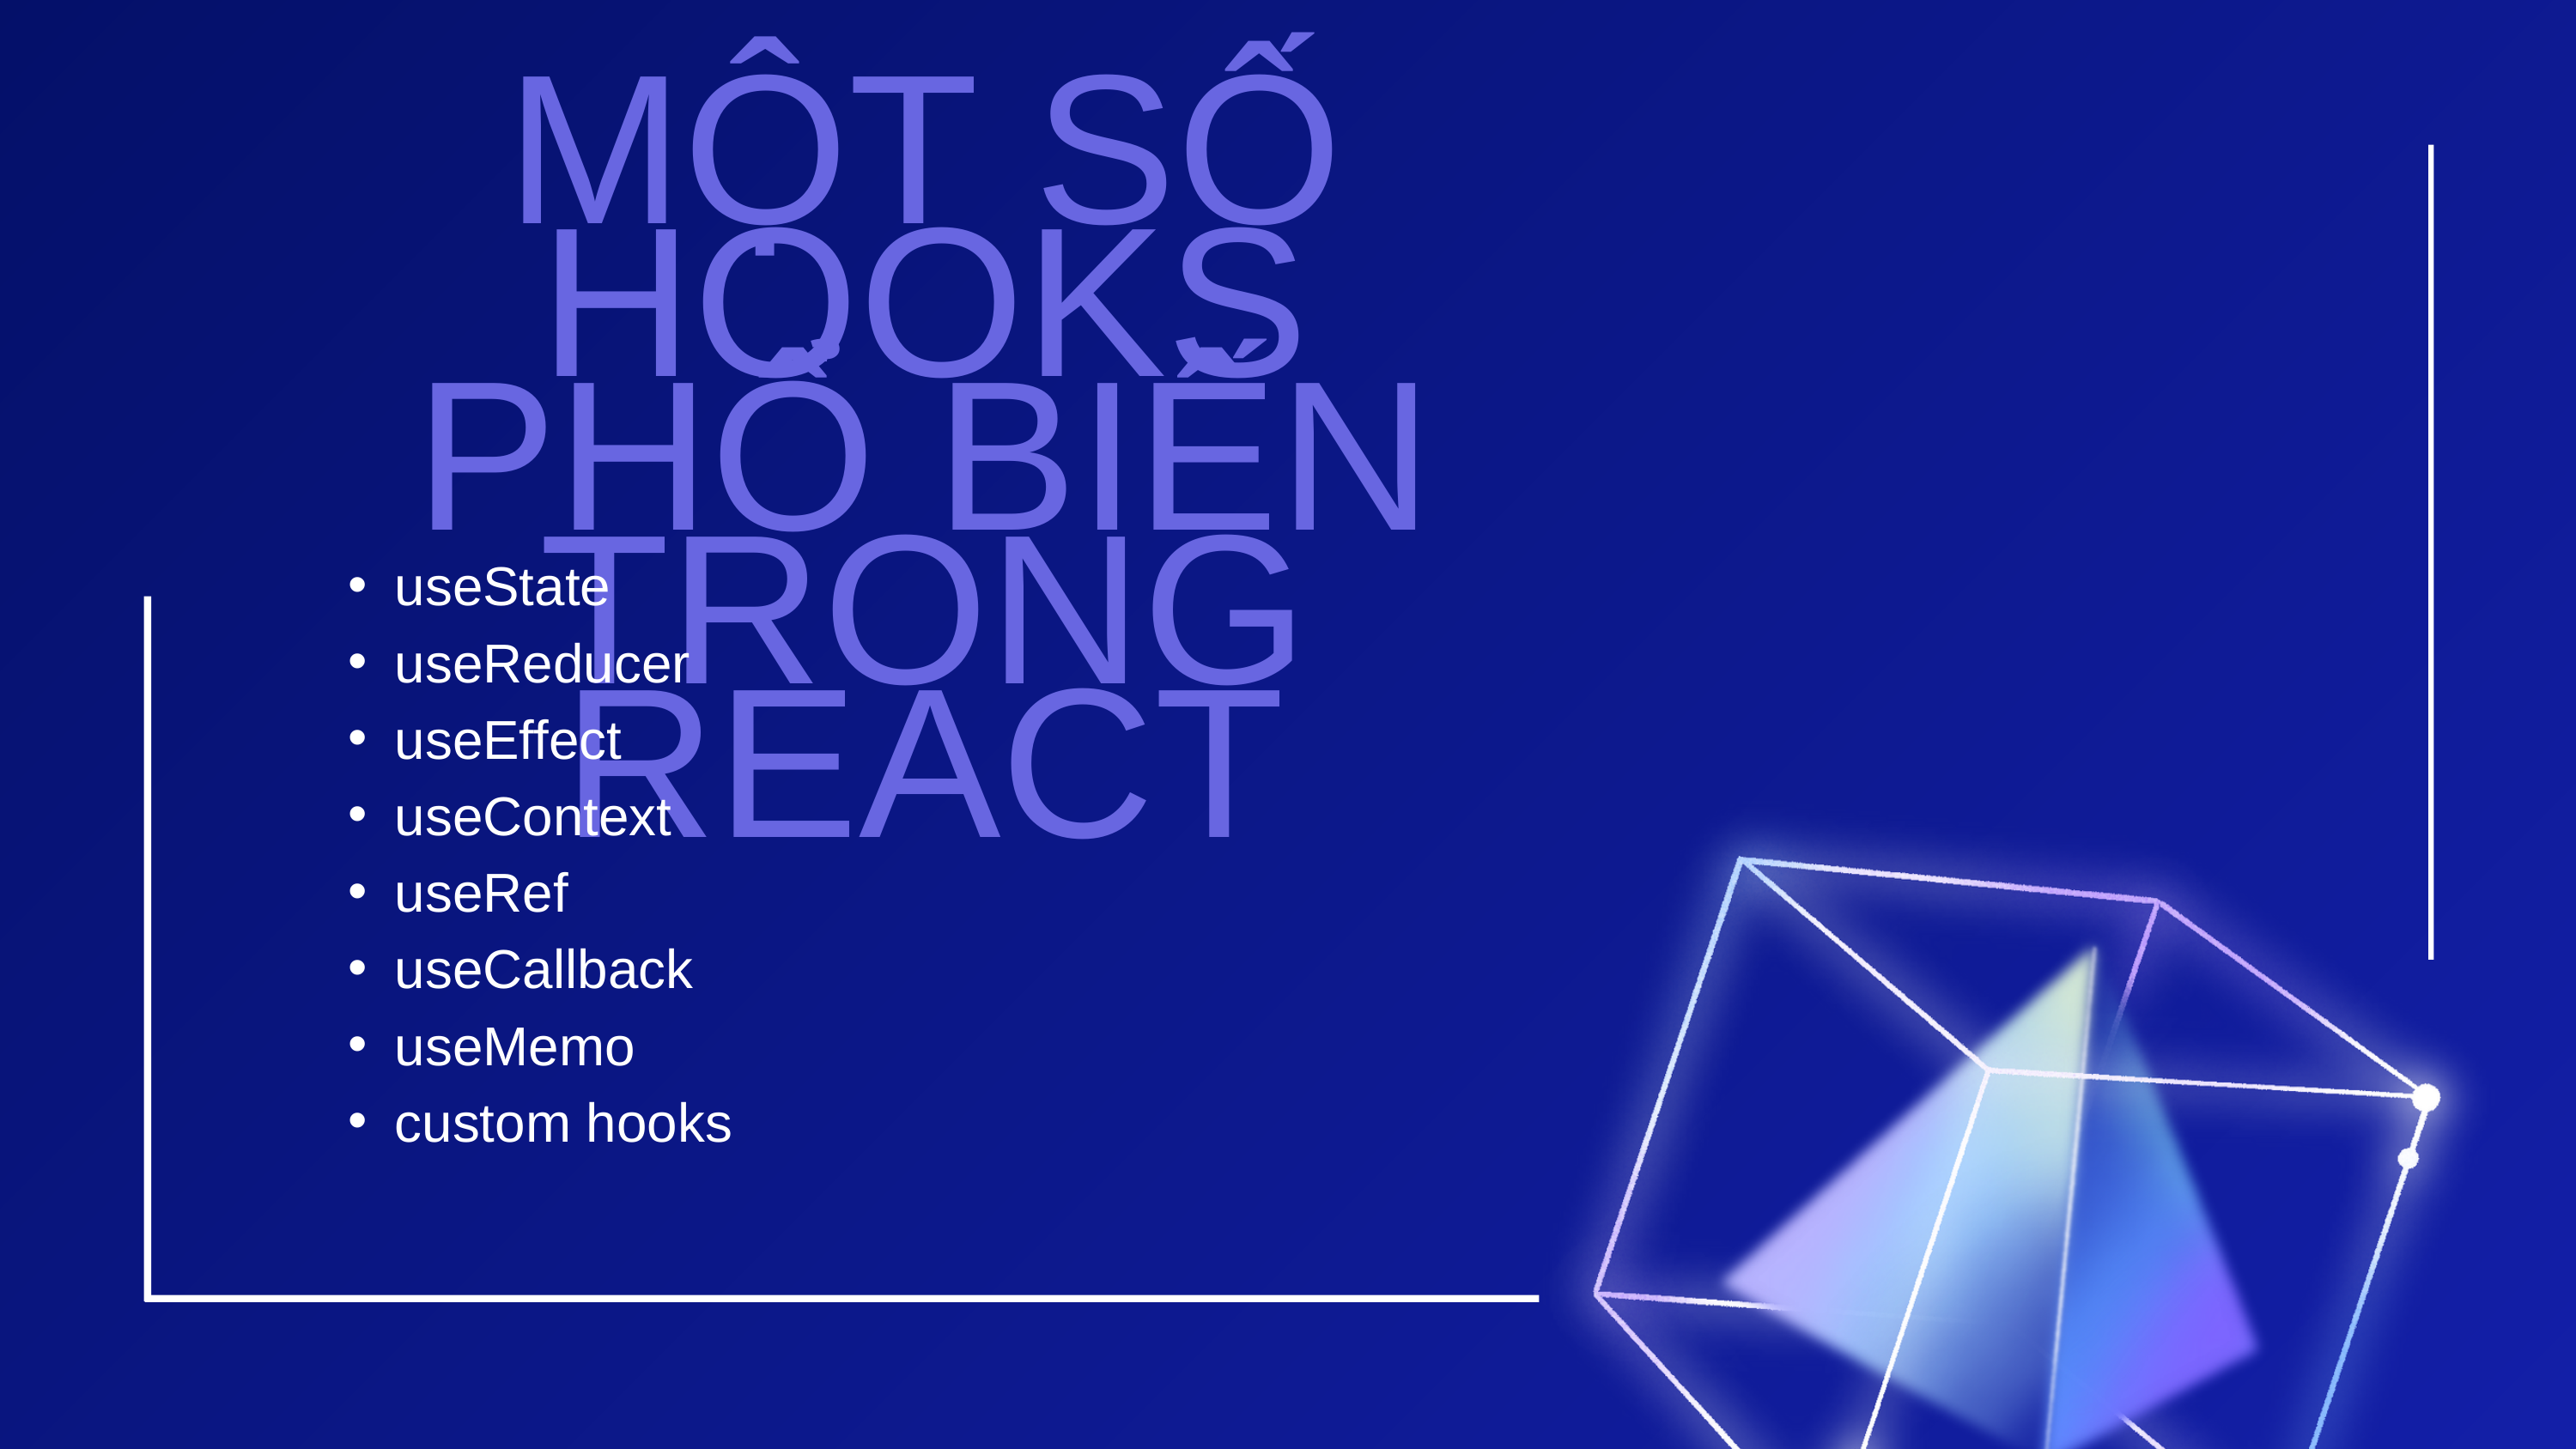

MỘT SỐ HOOKS PHỔ BIẾN TRONG REACT

useState
useReducer
useEffect
useContext
useRef
useCallback
useMemo
custom hooks